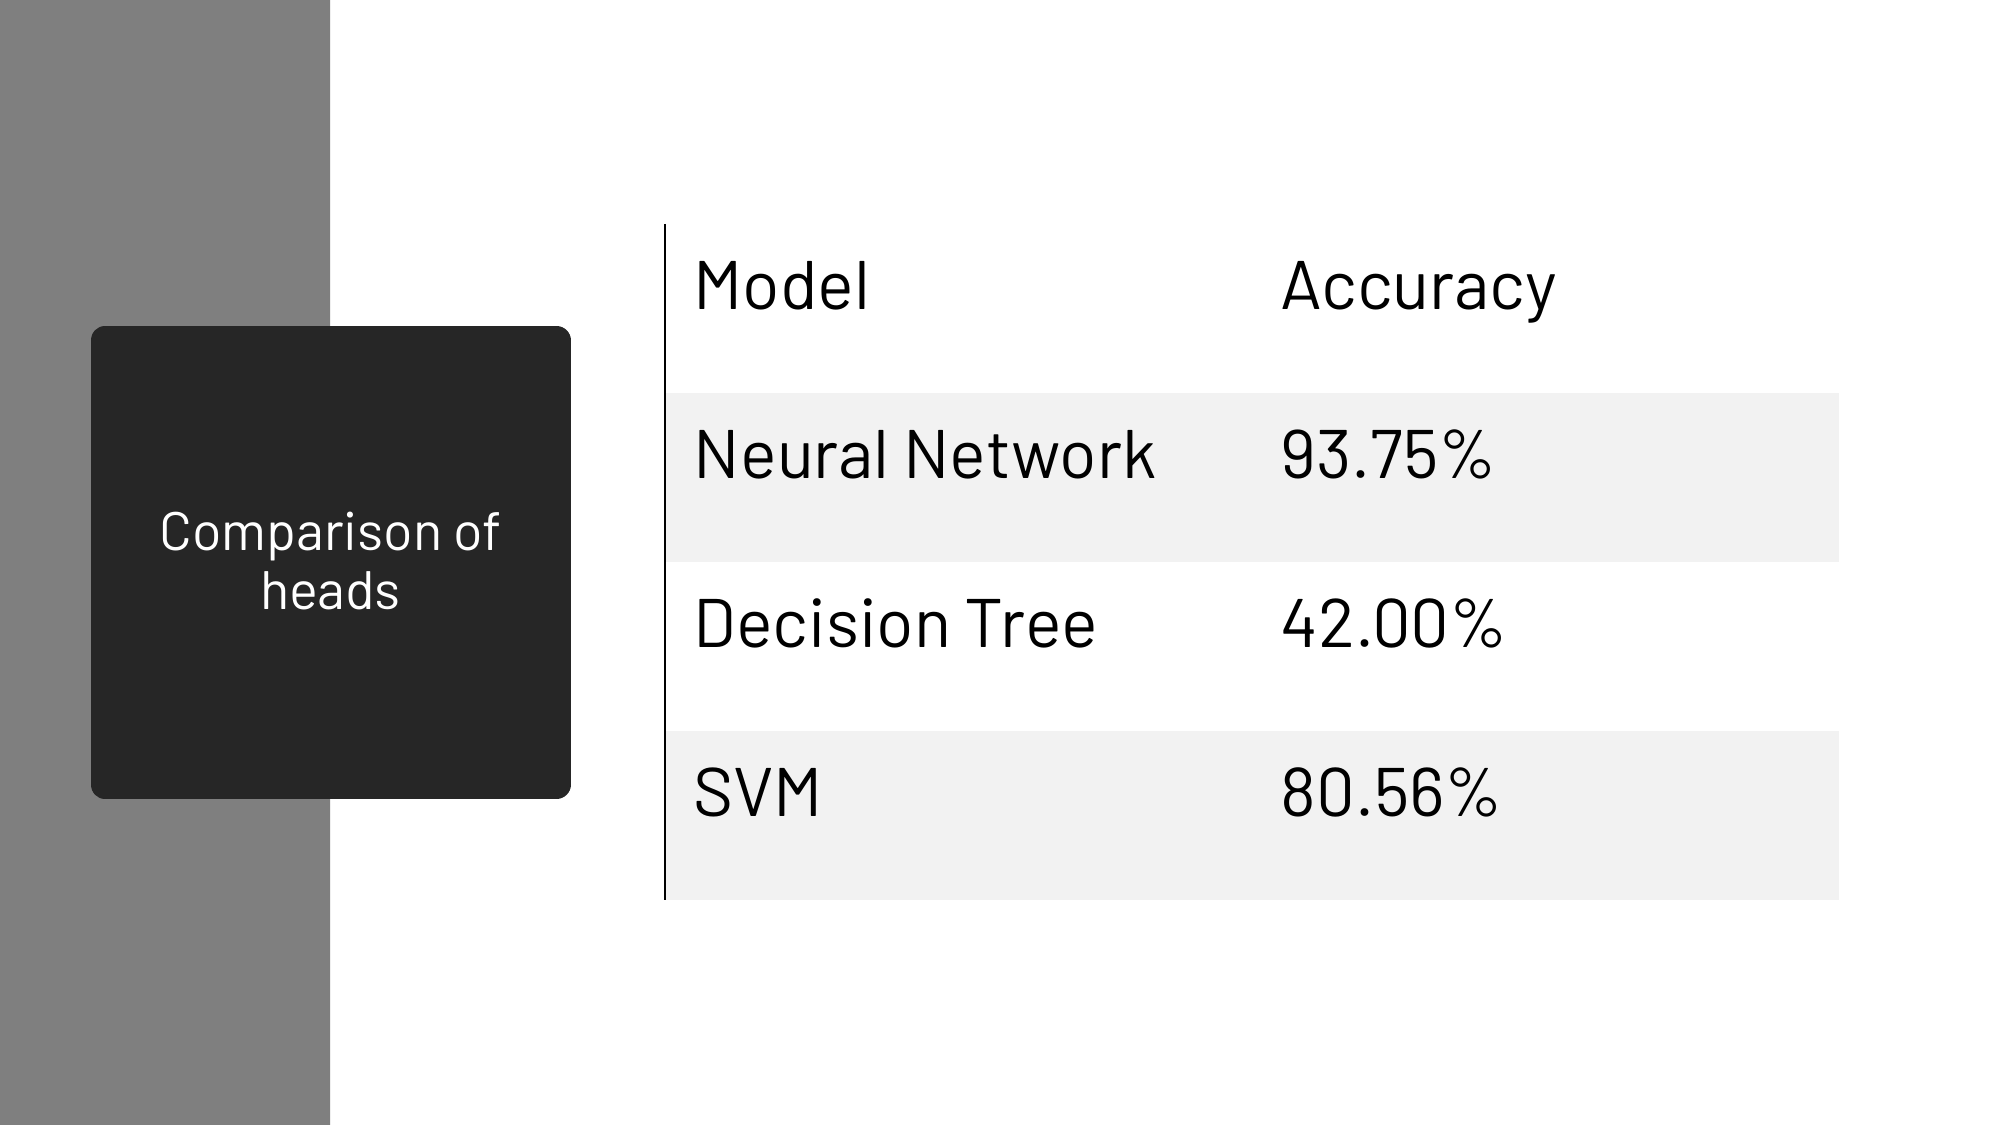

| Model | Accuracy |
| --- | --- |
| Neural Network | 93.75% |
| Decision Tree | 42.00% |
| SVM | 80.56% |
# Comparison of heads
67